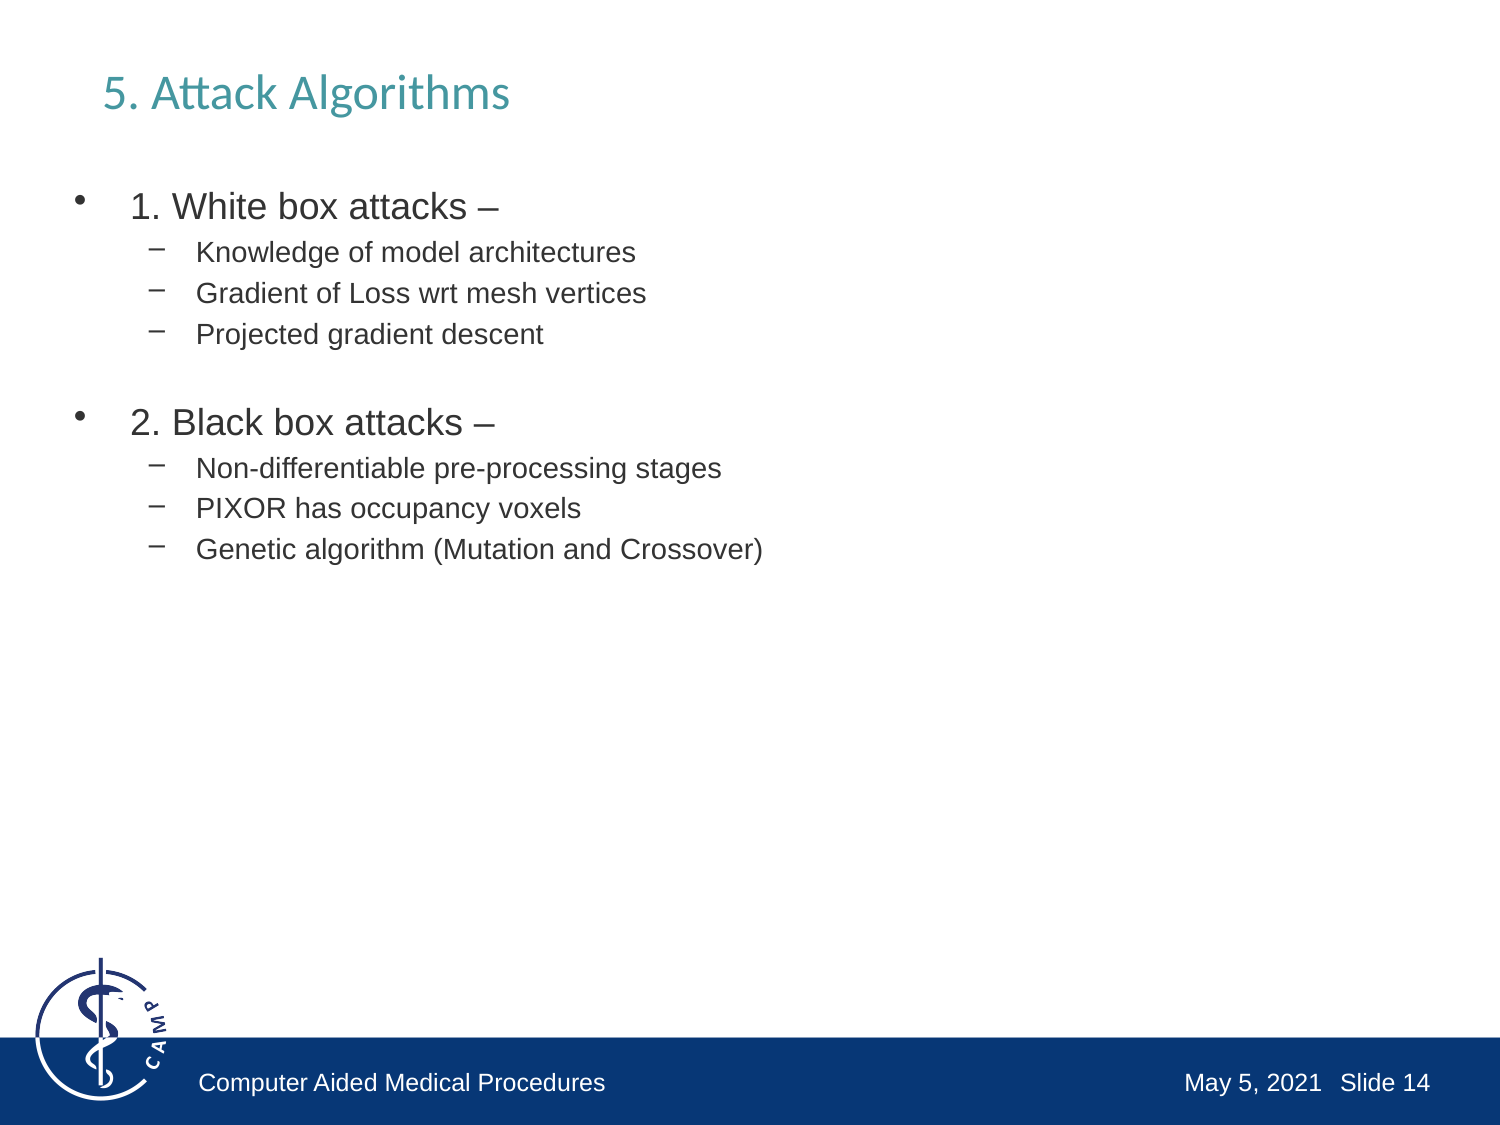

5. Attack Algorithms
1. White box attacks –
Knowledge of model architectures
Gradient of Loss wrt mesh vertices
Projected gradient descent

2. Black box attacks –
Non-differentiable pre-processing stages
PIXOR has occupancy voxels
Genetic algorithm (Mutation and Crossover)

Computer Aided Medical Procedures
May 5, 2021
Slide 14